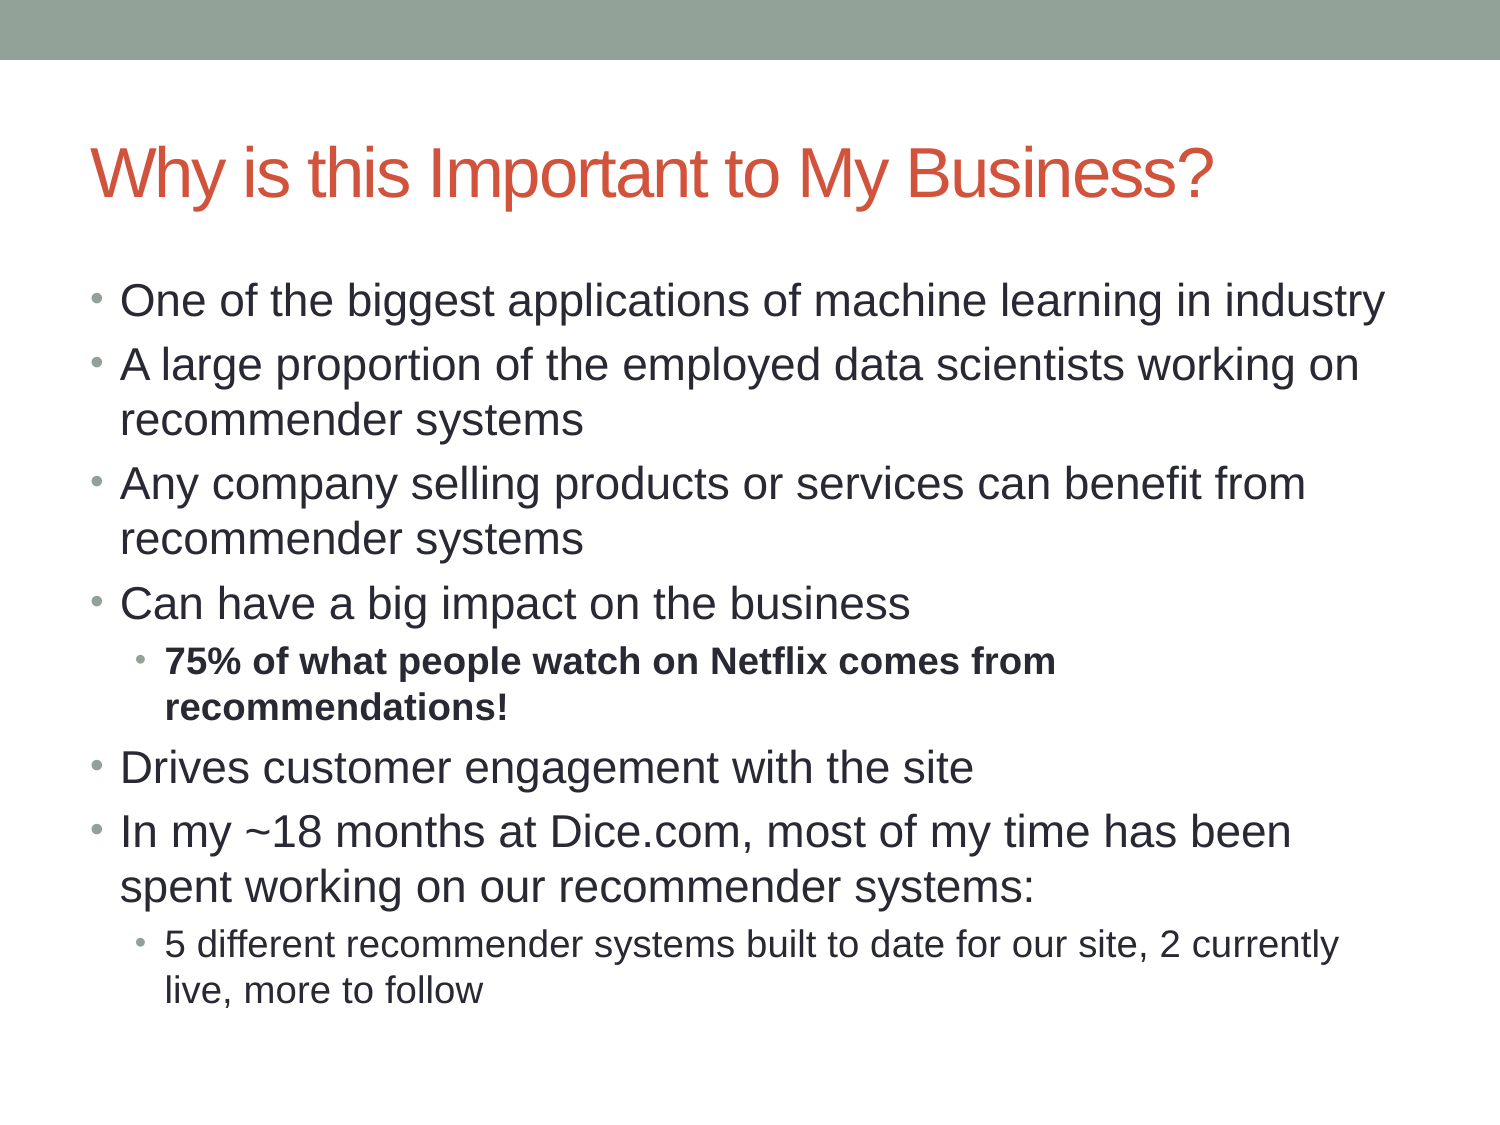

# Why is this Important to My Business?
One of the biggest applications of machine learning in industry
A large proportion of the employed data scientists working on recommender systems
Any company selling products or services can benefit from recommender systems
Can have a big impact on the business
75% of what people watch on Netflix comes from recommendations!
Drives customer engagement with the site
In my ~18 months at Dice.com, most of my time has been spent working on our recommender systems:
5 different recommender systems built to date for our site, 2 currently live, more to follow